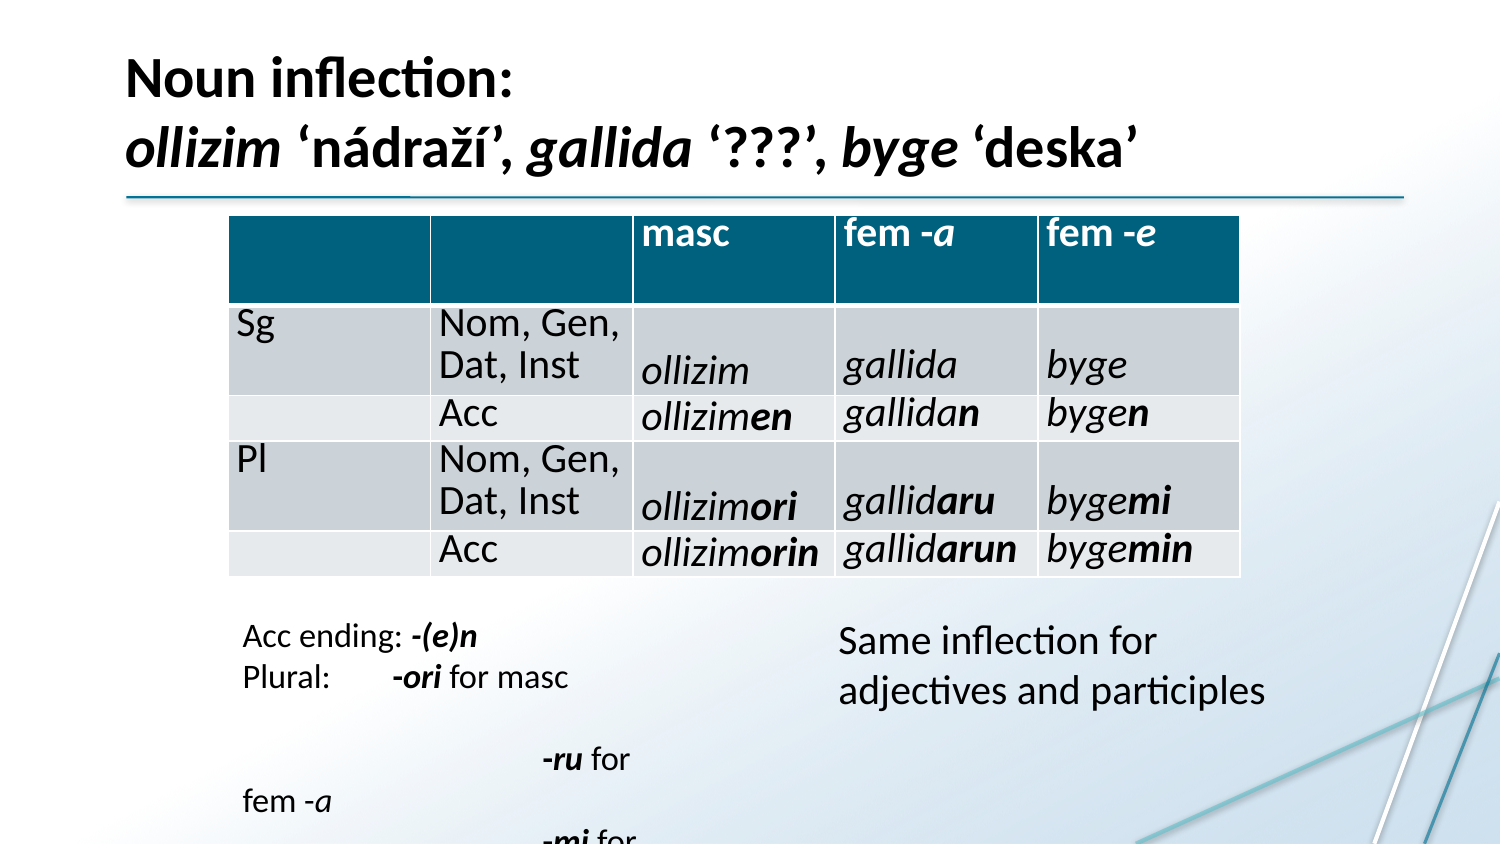

# Noun inflection: ollizim ‘nádraží’, gallida ‘???’, byge ‘deska’
|  |  | masc | fem -a | fem -e |
| --- | --- | --- | --- | --- |
| Sg | Nom, Gen, Dat, Inst | ollizim | gallida | byge |
|  | Acc | ollizimen | gallidan | bygen |
| Pl | Nom, Gen, Dat, Inst | ollizimori | gallidaru | bygemi |
|  | Acc | ollizimorin | gallidarun | bygemin |
Acc ending: -(e)n
Plural: 	-ori for masc
		-ru for fem -a
		-mi for fem -e
Same inflection for
adjectives and participles